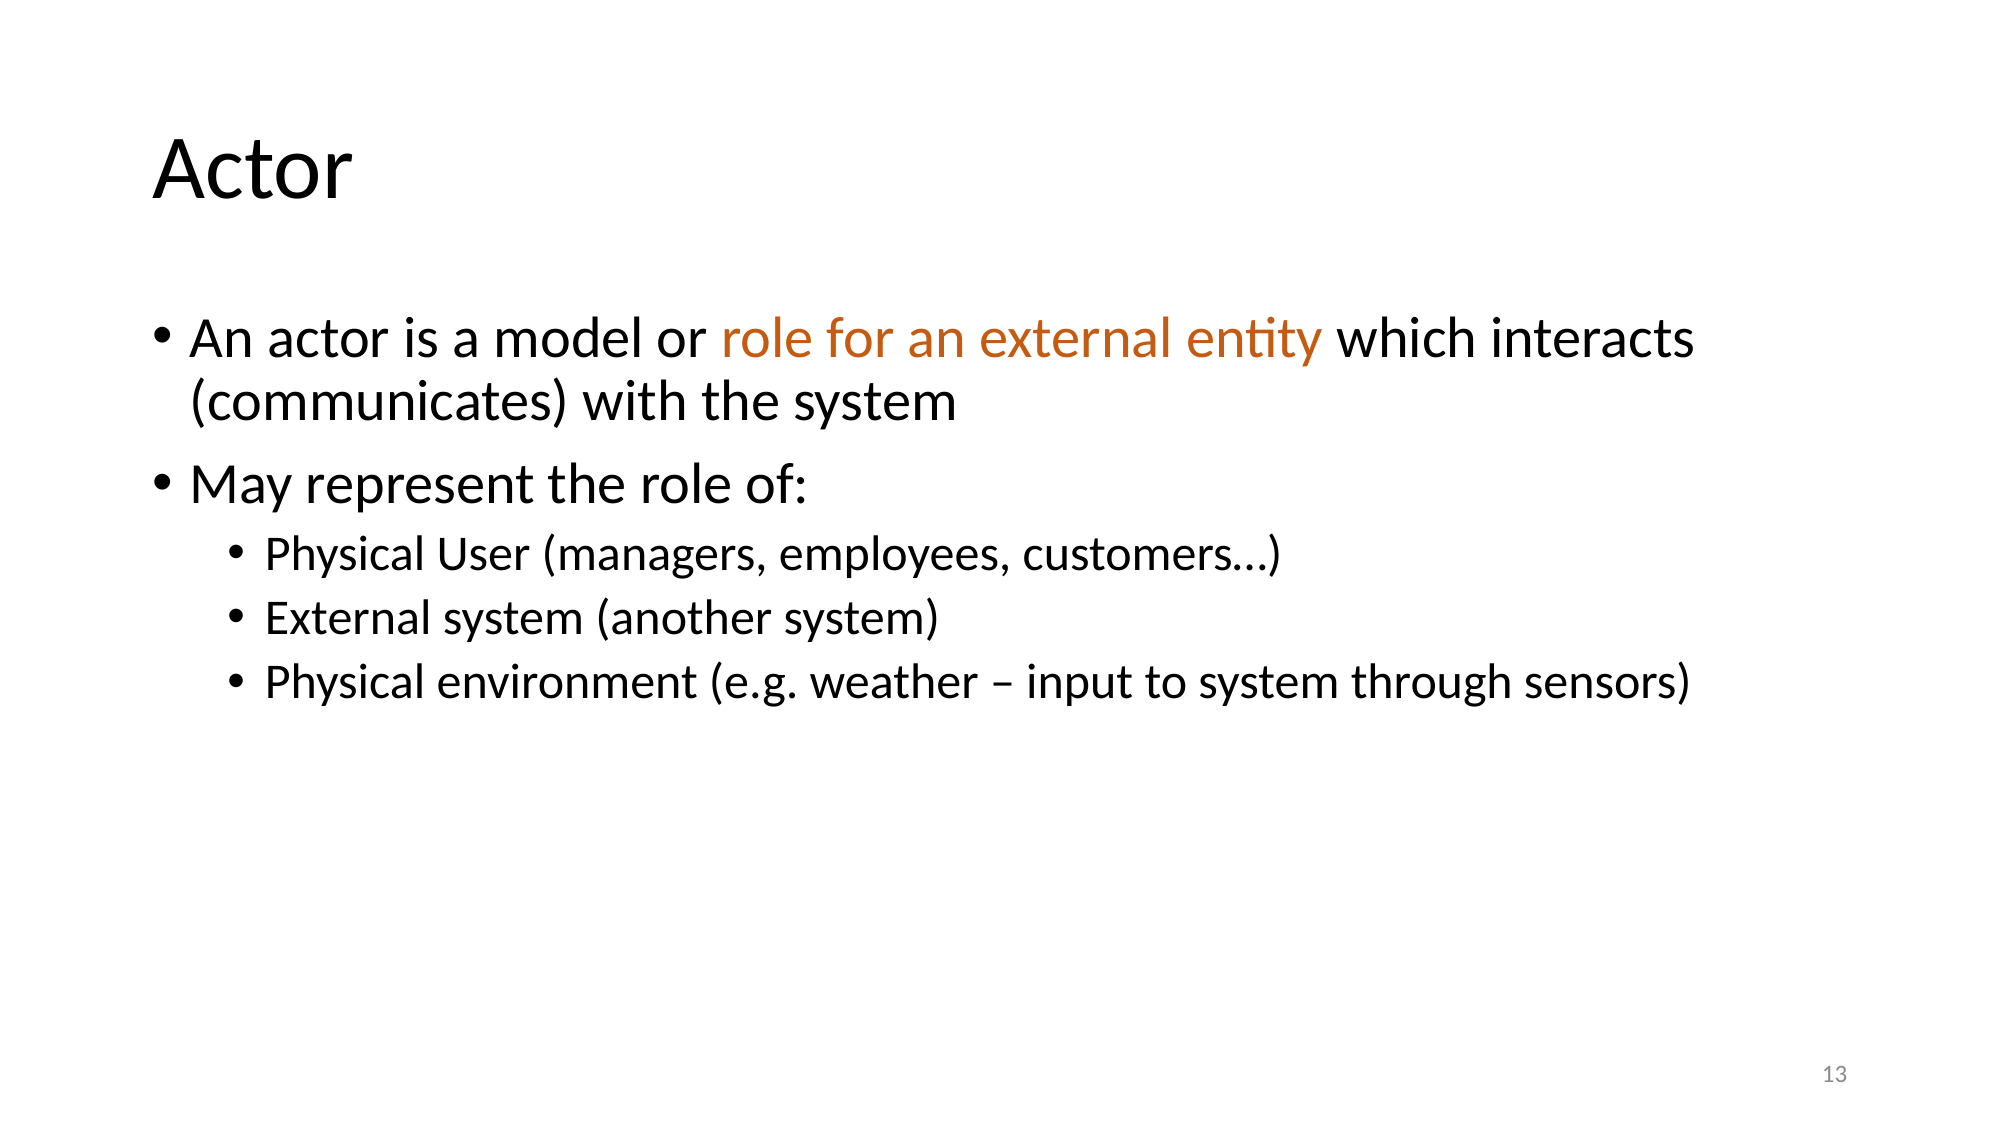

# Actor
An actor is a model or role for an external entity which interacts (communicates) with the system
May represent the role of:
Physical User (managers, employees, customers…)
External system (another system)
Physical environment (e.g. weather – input to system through sensors)
13